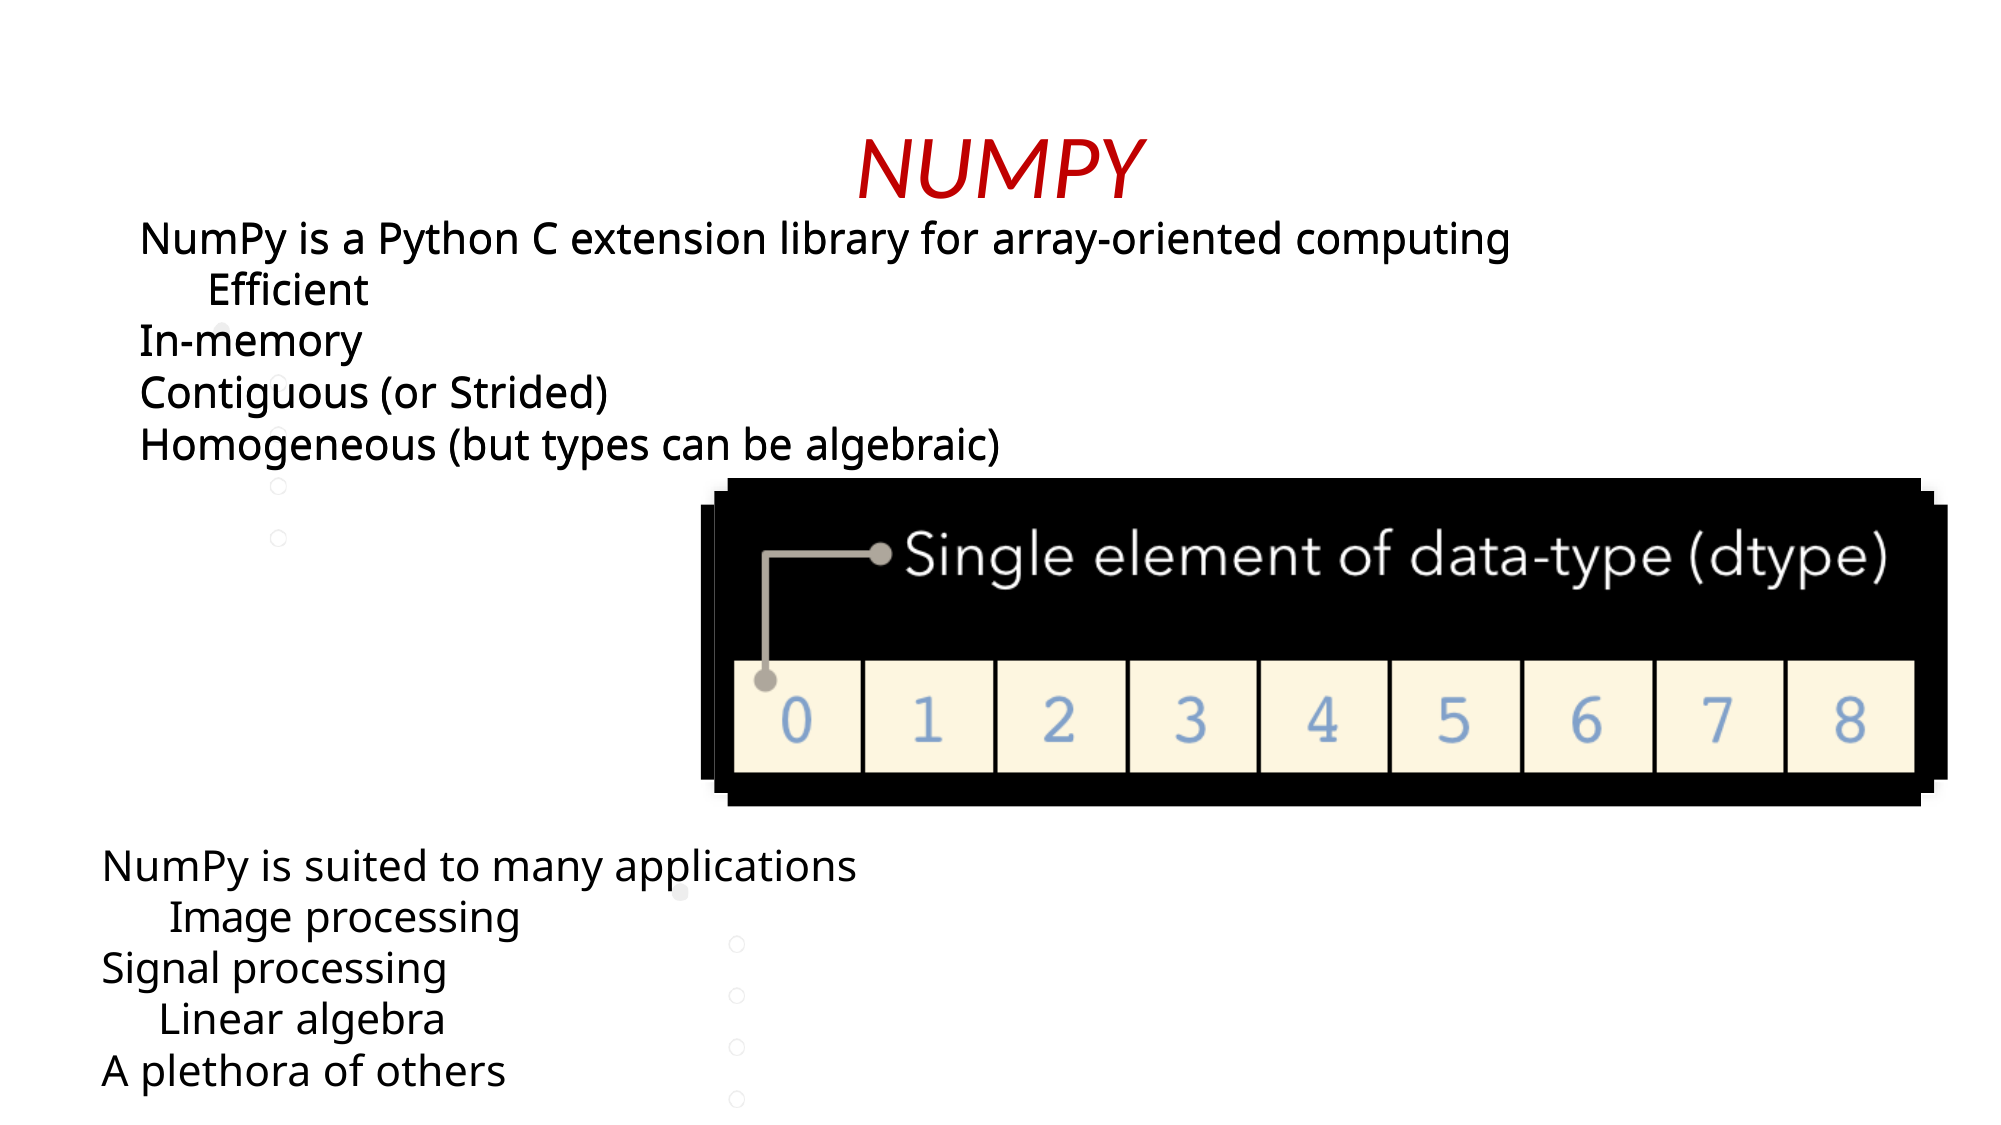

# NUMPY
NumPy is a Python C extension library for array-oriented computing  Efficient
In-memory
Contiguous (or Strided)
Homogeneous (but types can be algebraic)
NumPy is a Python C extension library for array-oriented computing  Efficient
In-memory
Contiguous (or Strided)
Homogeneous (but types can be algebraic)

NumPy is suited to many applications  Image processing
Signal processing  Linear algebra
A plethora of others